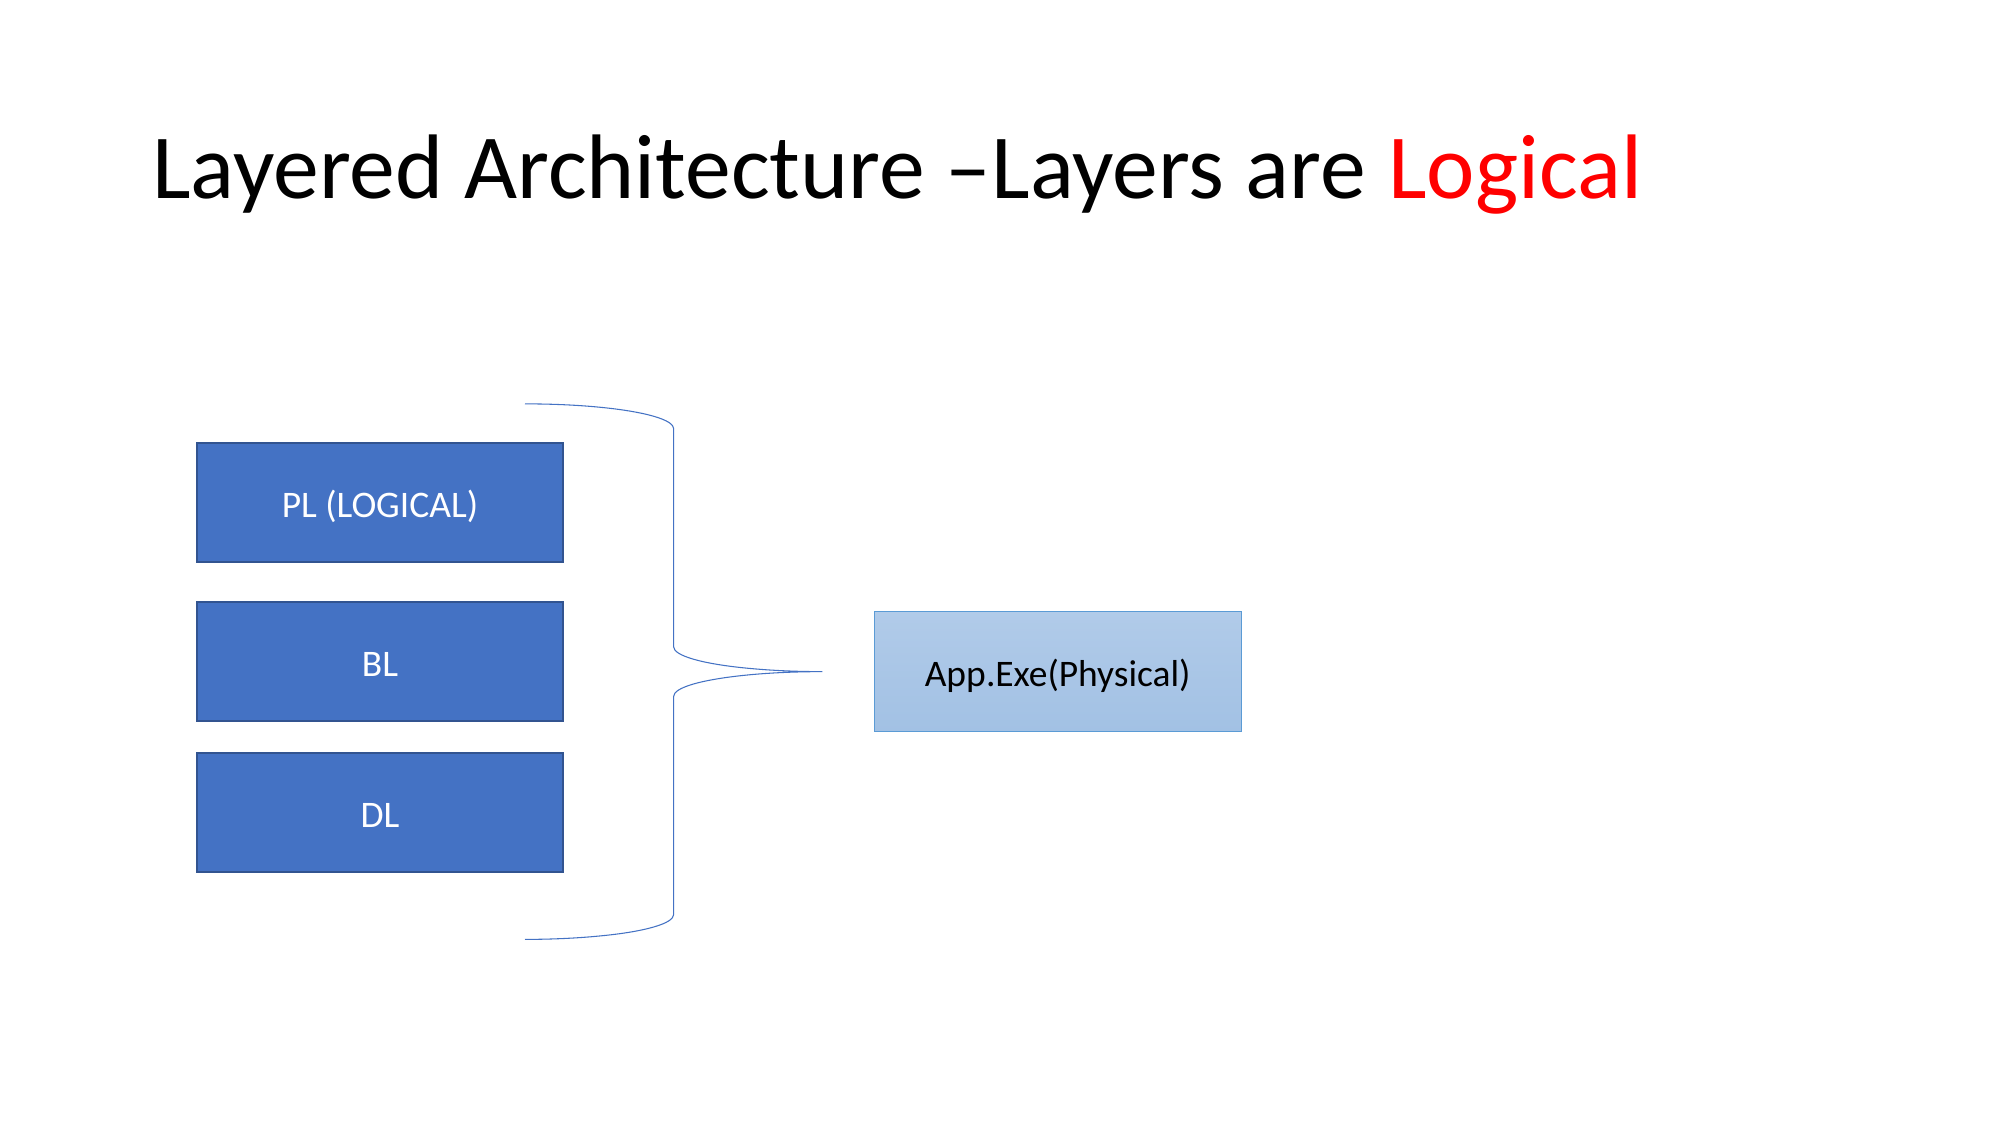

# Layered Architecture –Layers are Logical

PL (LOGICAL)
BL
App.Exe(Physical)
DL